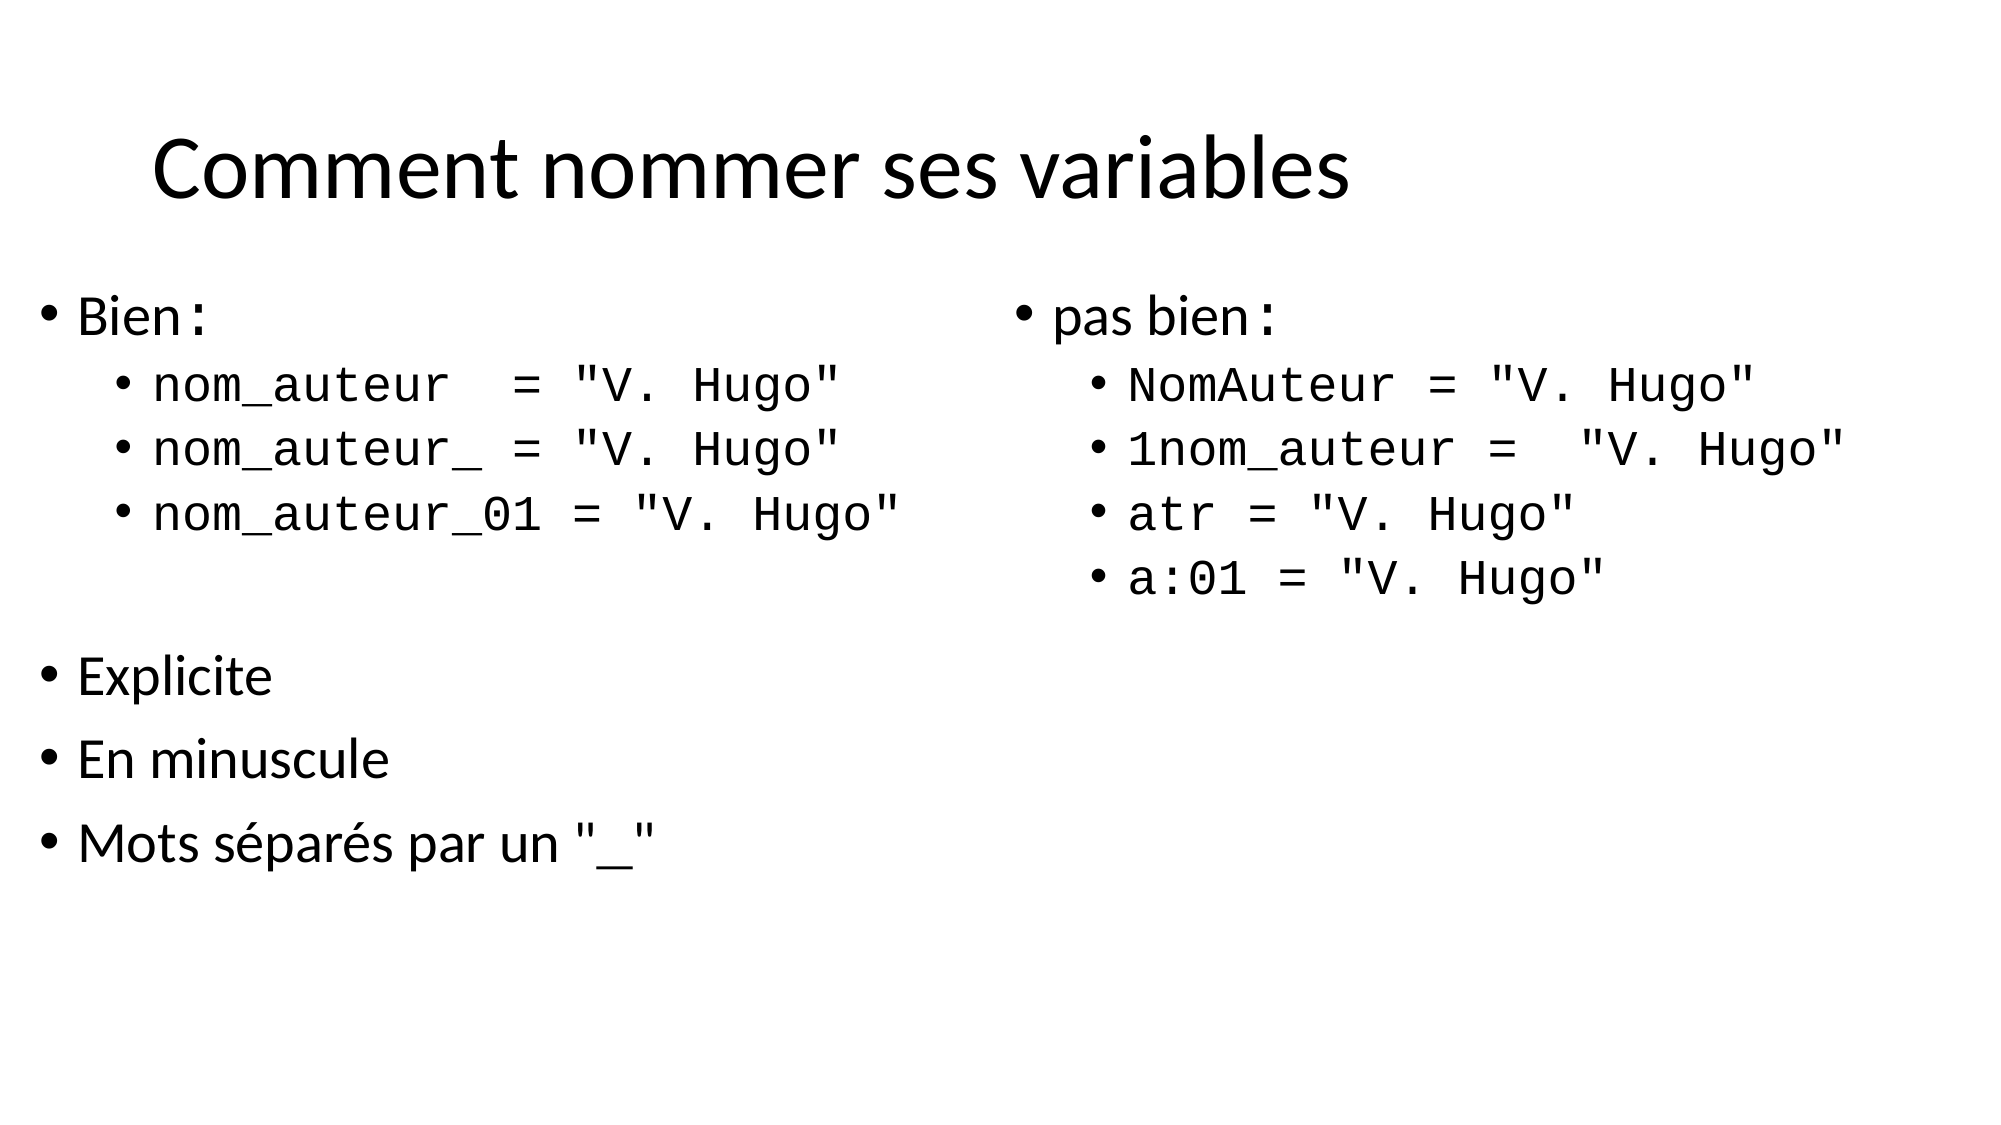

# Comment nommer ses variables
Bien:
nom_auteur  = "V. Hugo"
nom_auteur_ = "V. Hugo"
nom_auteur_01 = "V. Hugo"

Explicite
En minuscule
Mots séparés par un "_"

pas bien:
NomAuteur = "V. Hugo"
1nom_auteur =  "V. Hugo"
atr = "V. Hugo"
a:01 = "V. Hugo"